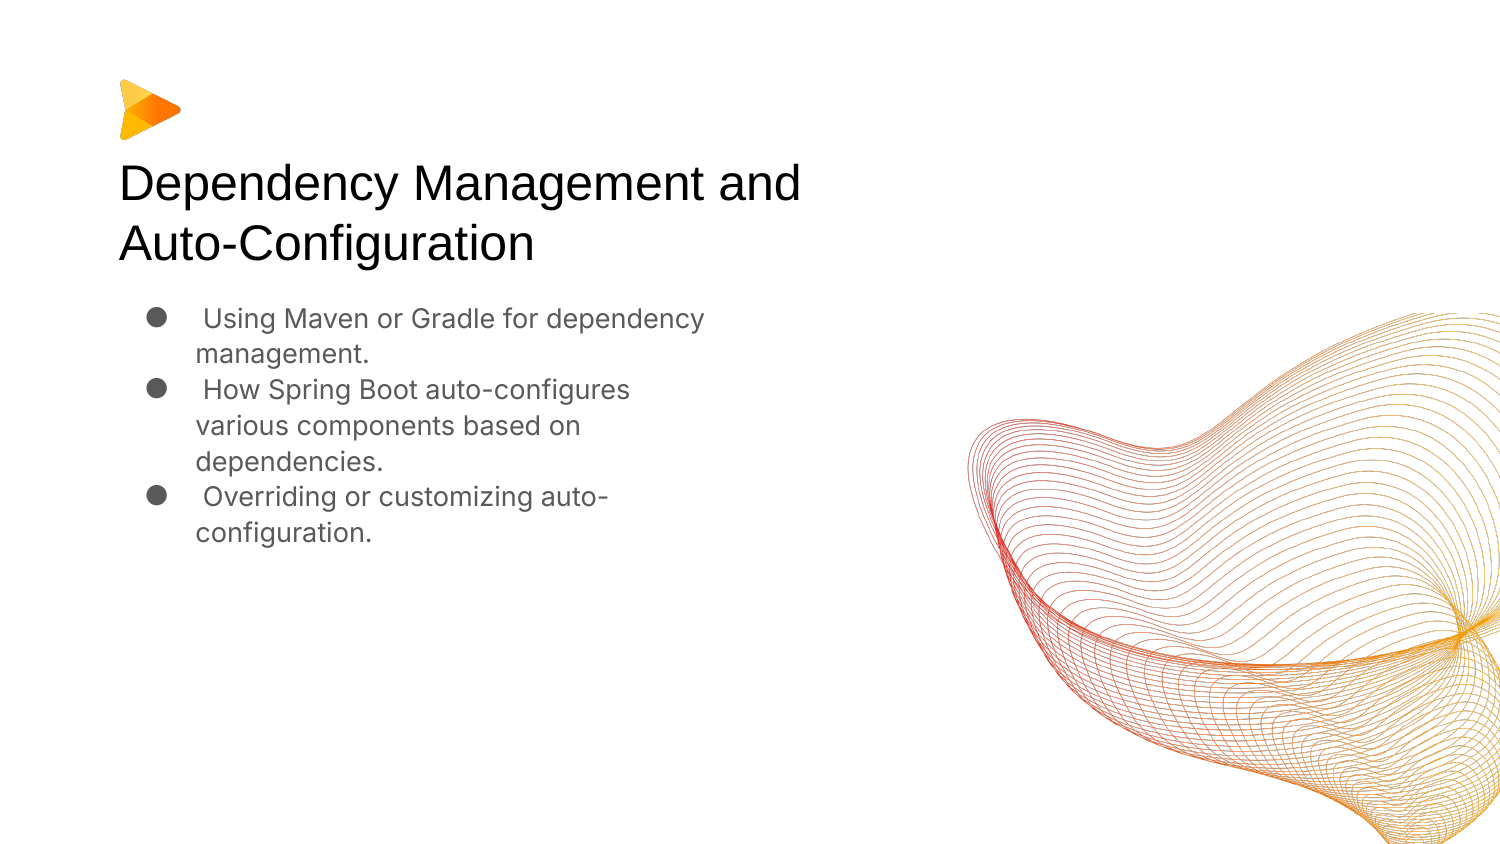

# Dependency Management and Auto-Configuration
 Using Maven or Gradle for dependency management.
 How Spring Boot auto-configures various components based on dependencies.
 Overriding or customizing auto-configuration.